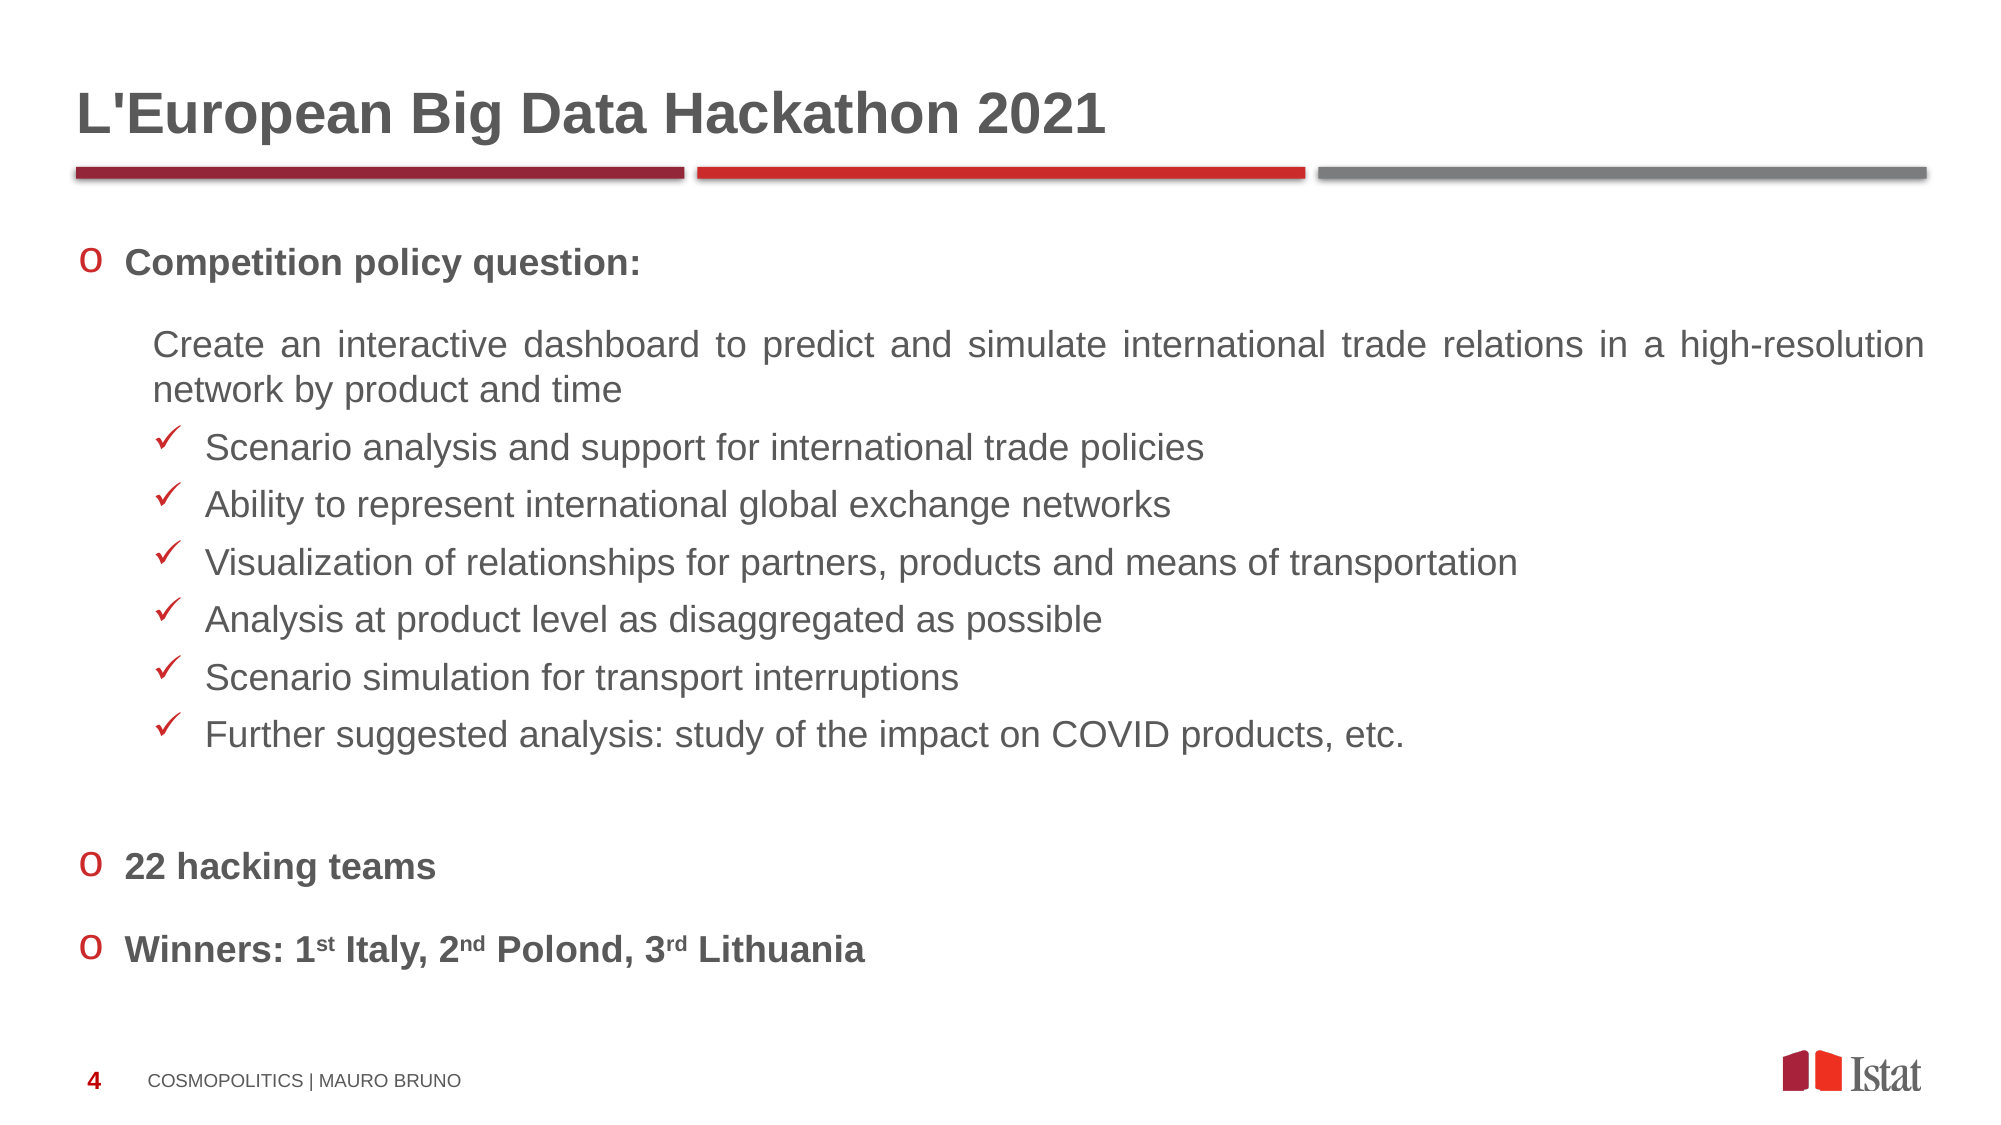

# L'European Big Data Hackathon 2021
Competition policy question:
Create an interactive dashboard to predict and simulate international trade relations in a high-resolution network by product and time
  Scenario analysis and support for international trade policies
  Ability to represent international global exchange networks
  Visualization of relationships for partners, products and means of transportation
  Analysis at product level as disaggregated as possible
  Scenario simulation for transport interruptions
  Further suggested analysis: study of the impact on COVID products, etc.

22 hacking teams
Winners: 1st Italy, 2nd Polond, 3rd Lithuania

COSMOPOLITICS | MAURO BRUNO
4